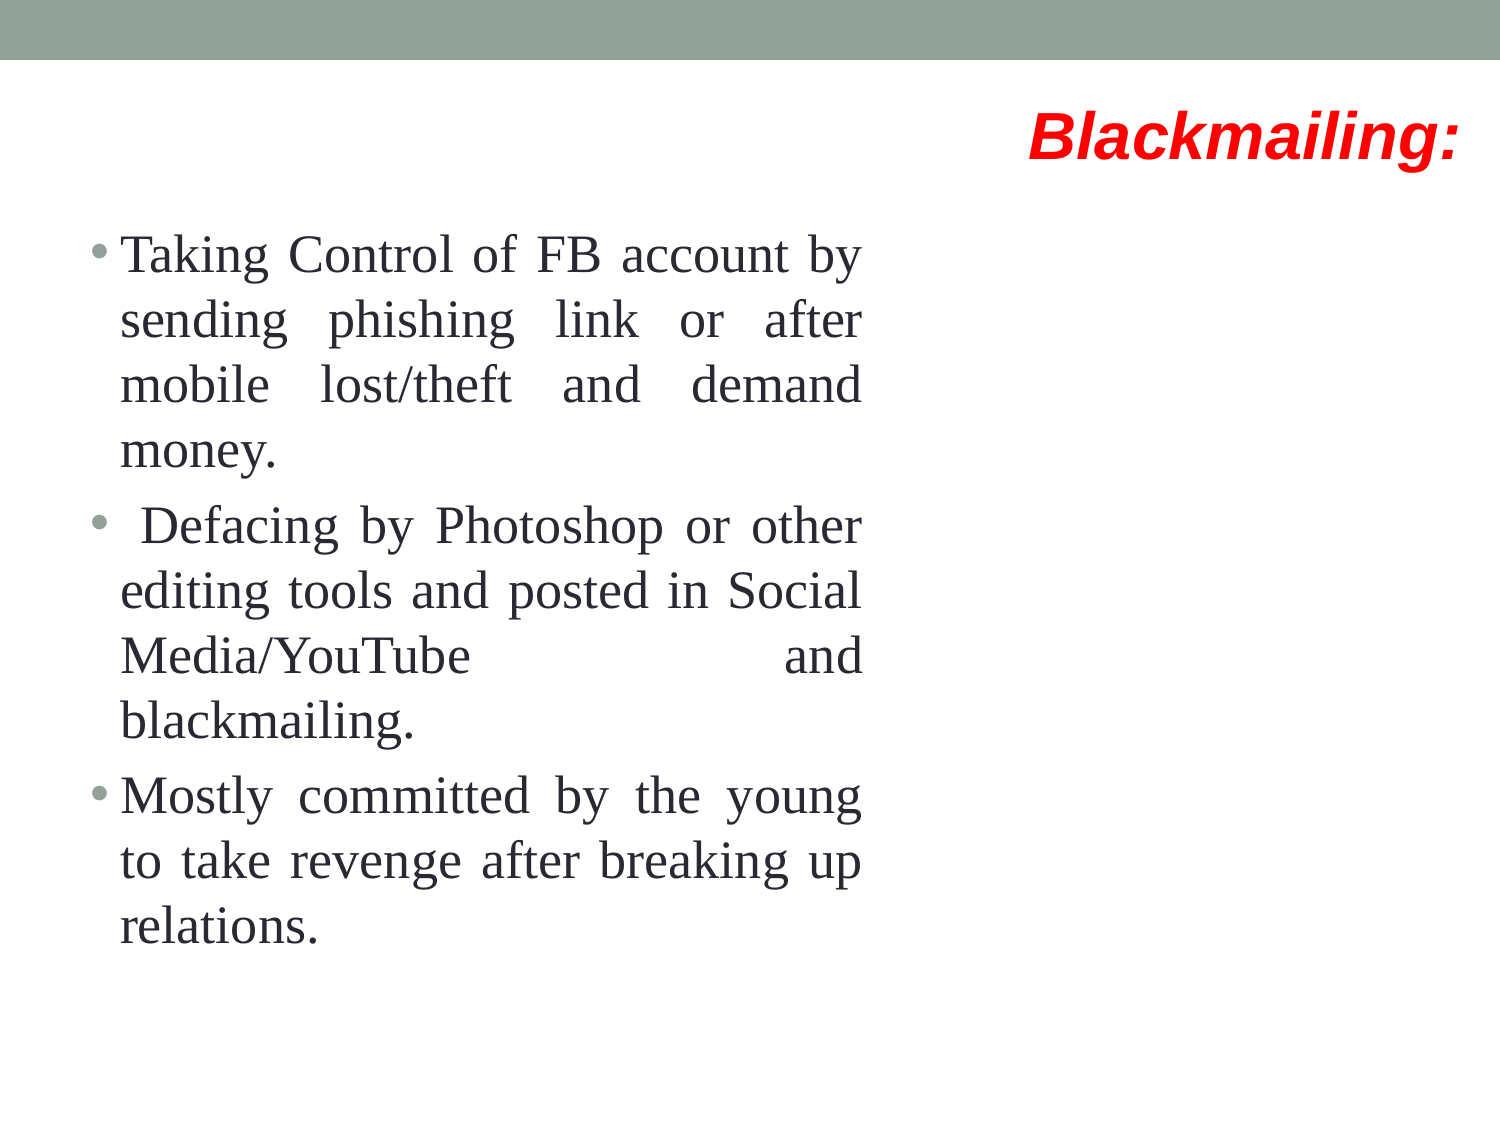

Blackmailing:
Taking Control of FB account by sending phishing link or after mobile lost/theft and demand money.
 Defacing by Photoshop or other editing tools and posted in Social Media/YouTube and blackmailing.
Mostly committed by the young to take revenge after breaking up relations.